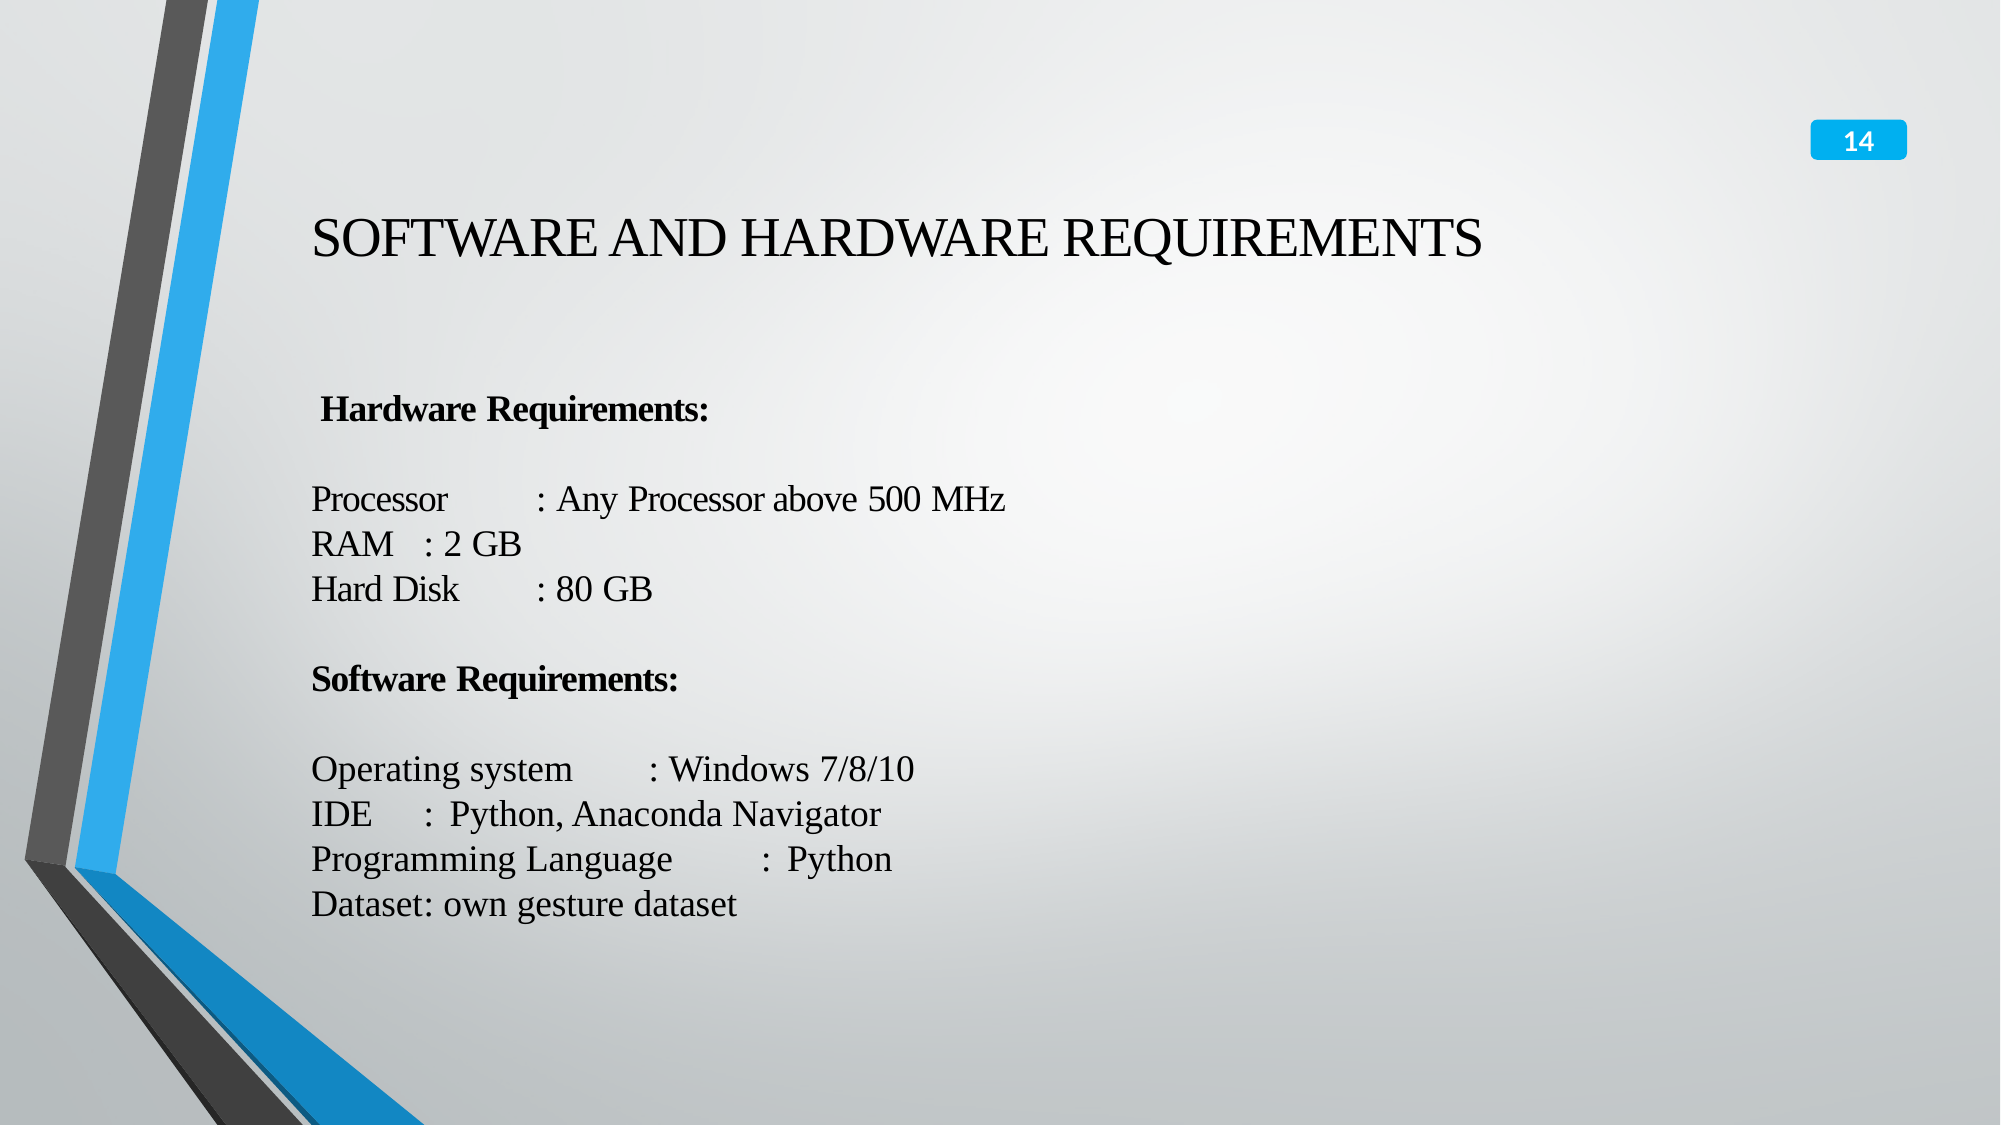

# SOFTWARE AND HARDWARE REQUIREMENTS Hardware Requirements:   Processor	: Any Processor above 500 MHz RAM		: 2 GB Hard Disk	: 80 GB   Software Requirements:   Operating system		: Windows 7/8/10 IDE				: Python, Anaconda Navigator Programming Language 	: Python Dataset			: own gesture dataset